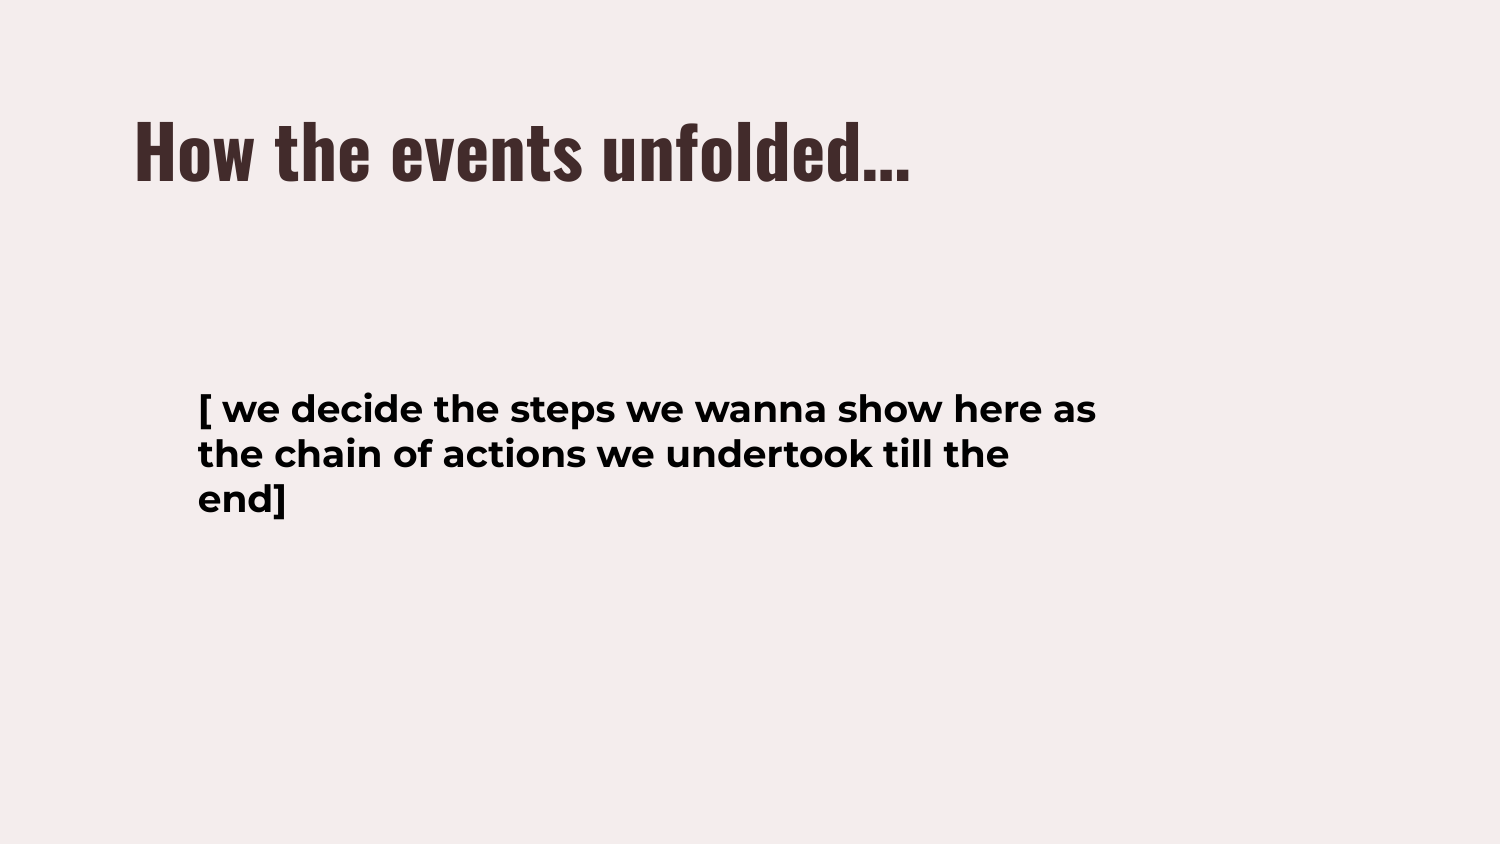

# How the events unfolded…
[ we decide the steps we wanna show here as the chain of actions we undertook till the end]